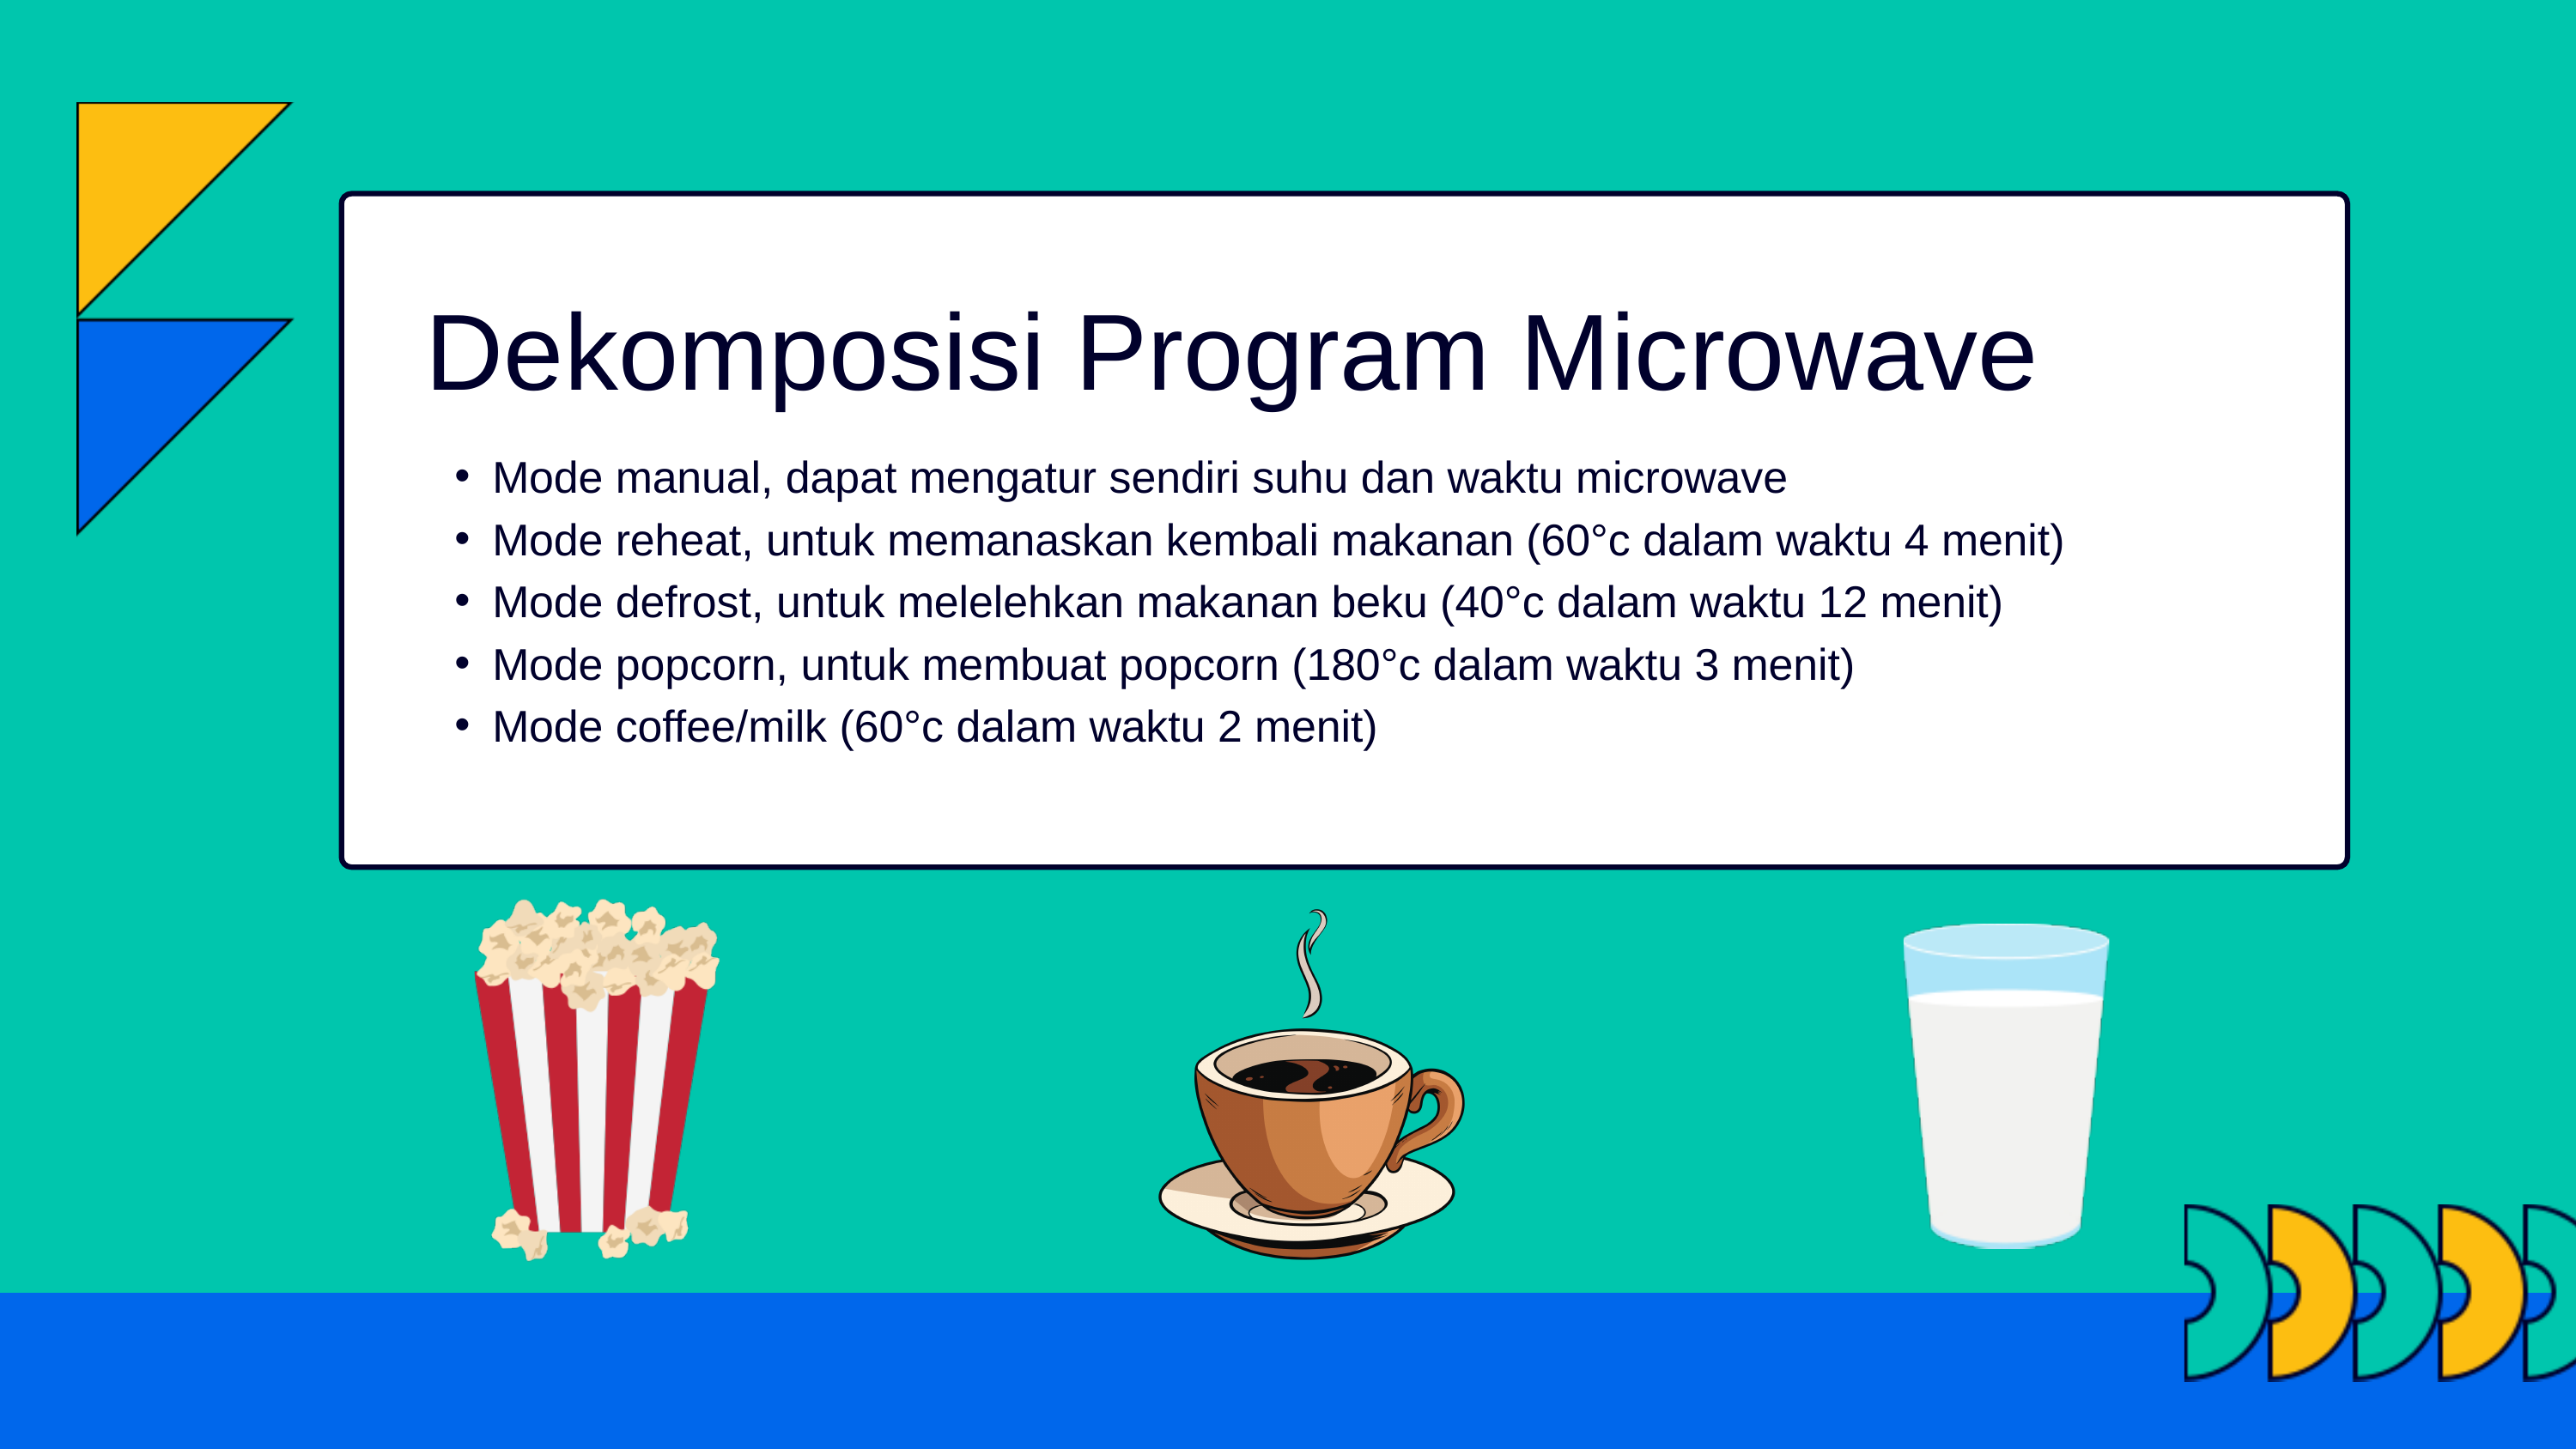

Dekomposisi Program Microwave
Mode manual, dapat mengatur sendiri suhu dan waktu microwave
Mode reheat, untuk memanaskan kembali makanan (60°c dalam waktu 4 menit)
Mode defrost, untuk melelehkan makanan beku (40°c dalam waktu 12 menit)
Mode popcorn, untuk membuat popcorn (180°c dalam waktu 3 menit)
Mode coffee/milk (60°c dalam waktu 2 menit)